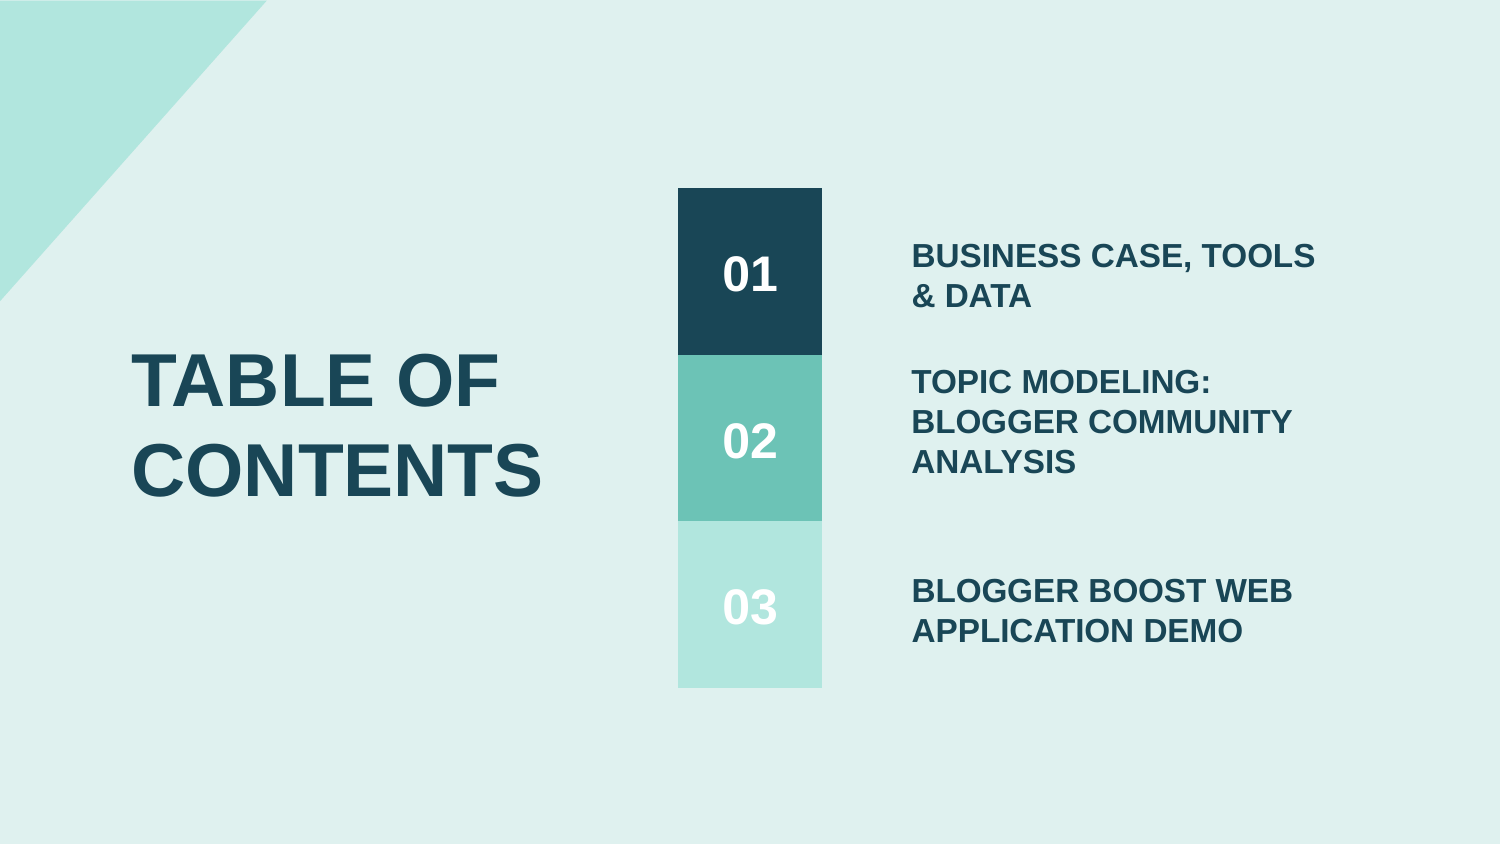

01
BUSINESS CASE, TOOLS & DATA
# TABLE OF CONTENTS
TOPIC MODELING: BLOGGER COMMUNITY ANALYSIS

02

03
BLOGGER BOOST WEB APPLICATION DEMO